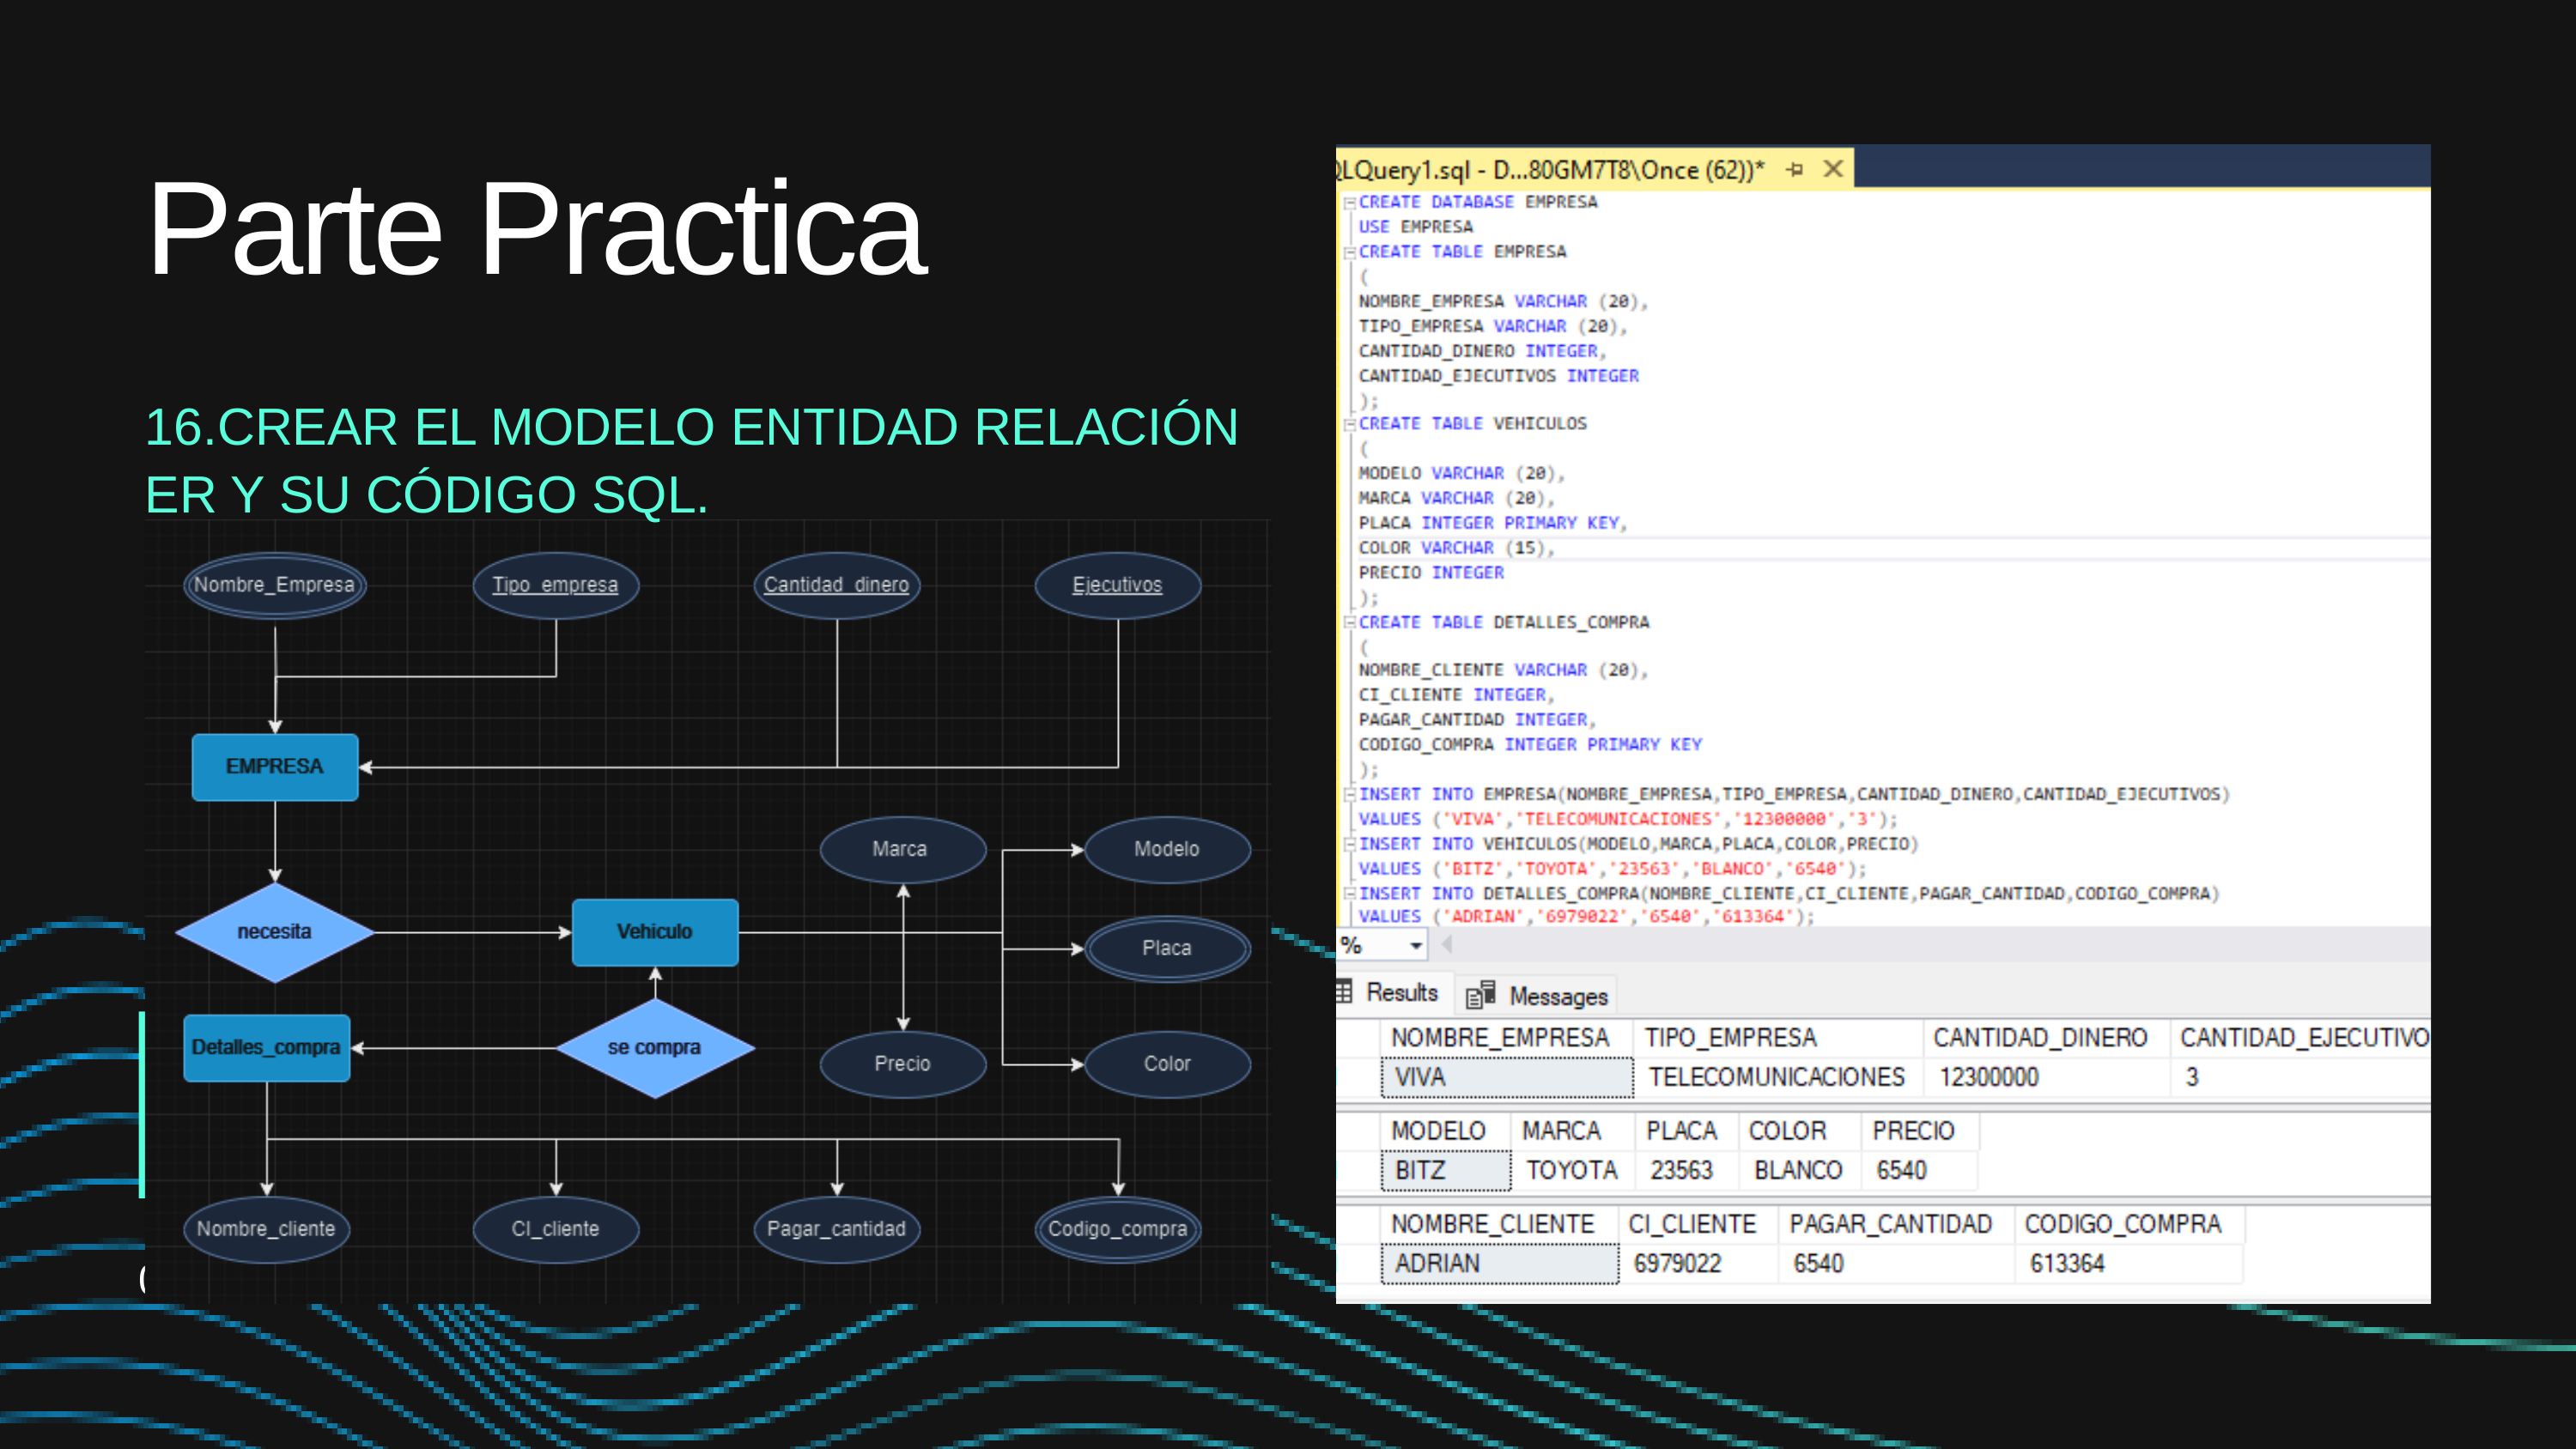

Parte Practica
16.CREAR EL MODELO ENTIDAD RELACIÓN ER Y SU CÓDIGO SQL.

09